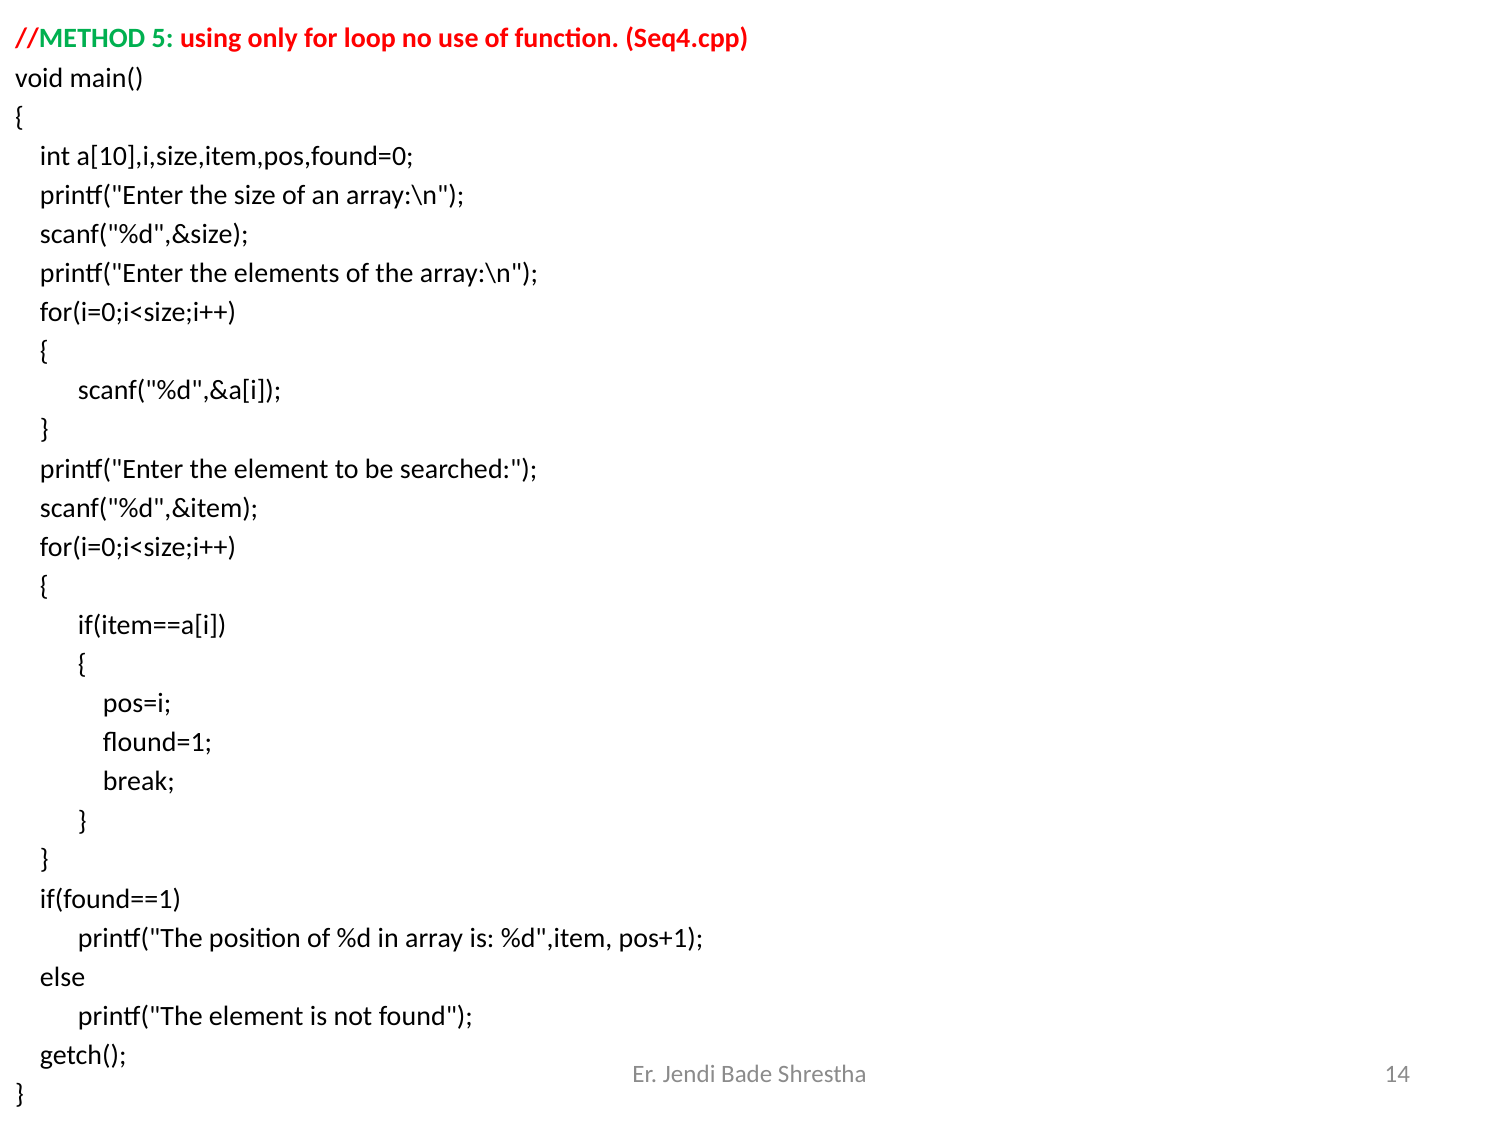

//METHOD 5: using only for loop no use of function. (Seq4.cpp)
void main()
{
    int a[10],i,size,item,pos,found=0;
    printf("Enter the size of an array:\n");
    scanf("%d",&size);
    printf("Enter the elements of the array:\n");
    for(i=0;i<size;i++)
    {
	scanf("%d",&a[i]);
    }
    printf("Enter the element to be searched:");
    scanf("%d",&item);
    for(i=0;i<size;i++)
    {
	if(item==a[i])
	{
	    pos=i;
	    flound=1;
	    break;
	}
    }
    if(found==1)
	printf("The position of %d in array is: %d",item, pos+1);
    else
	printf("The element is not found");
    getch();
}
Er. Jendi Bade Shrestha
14